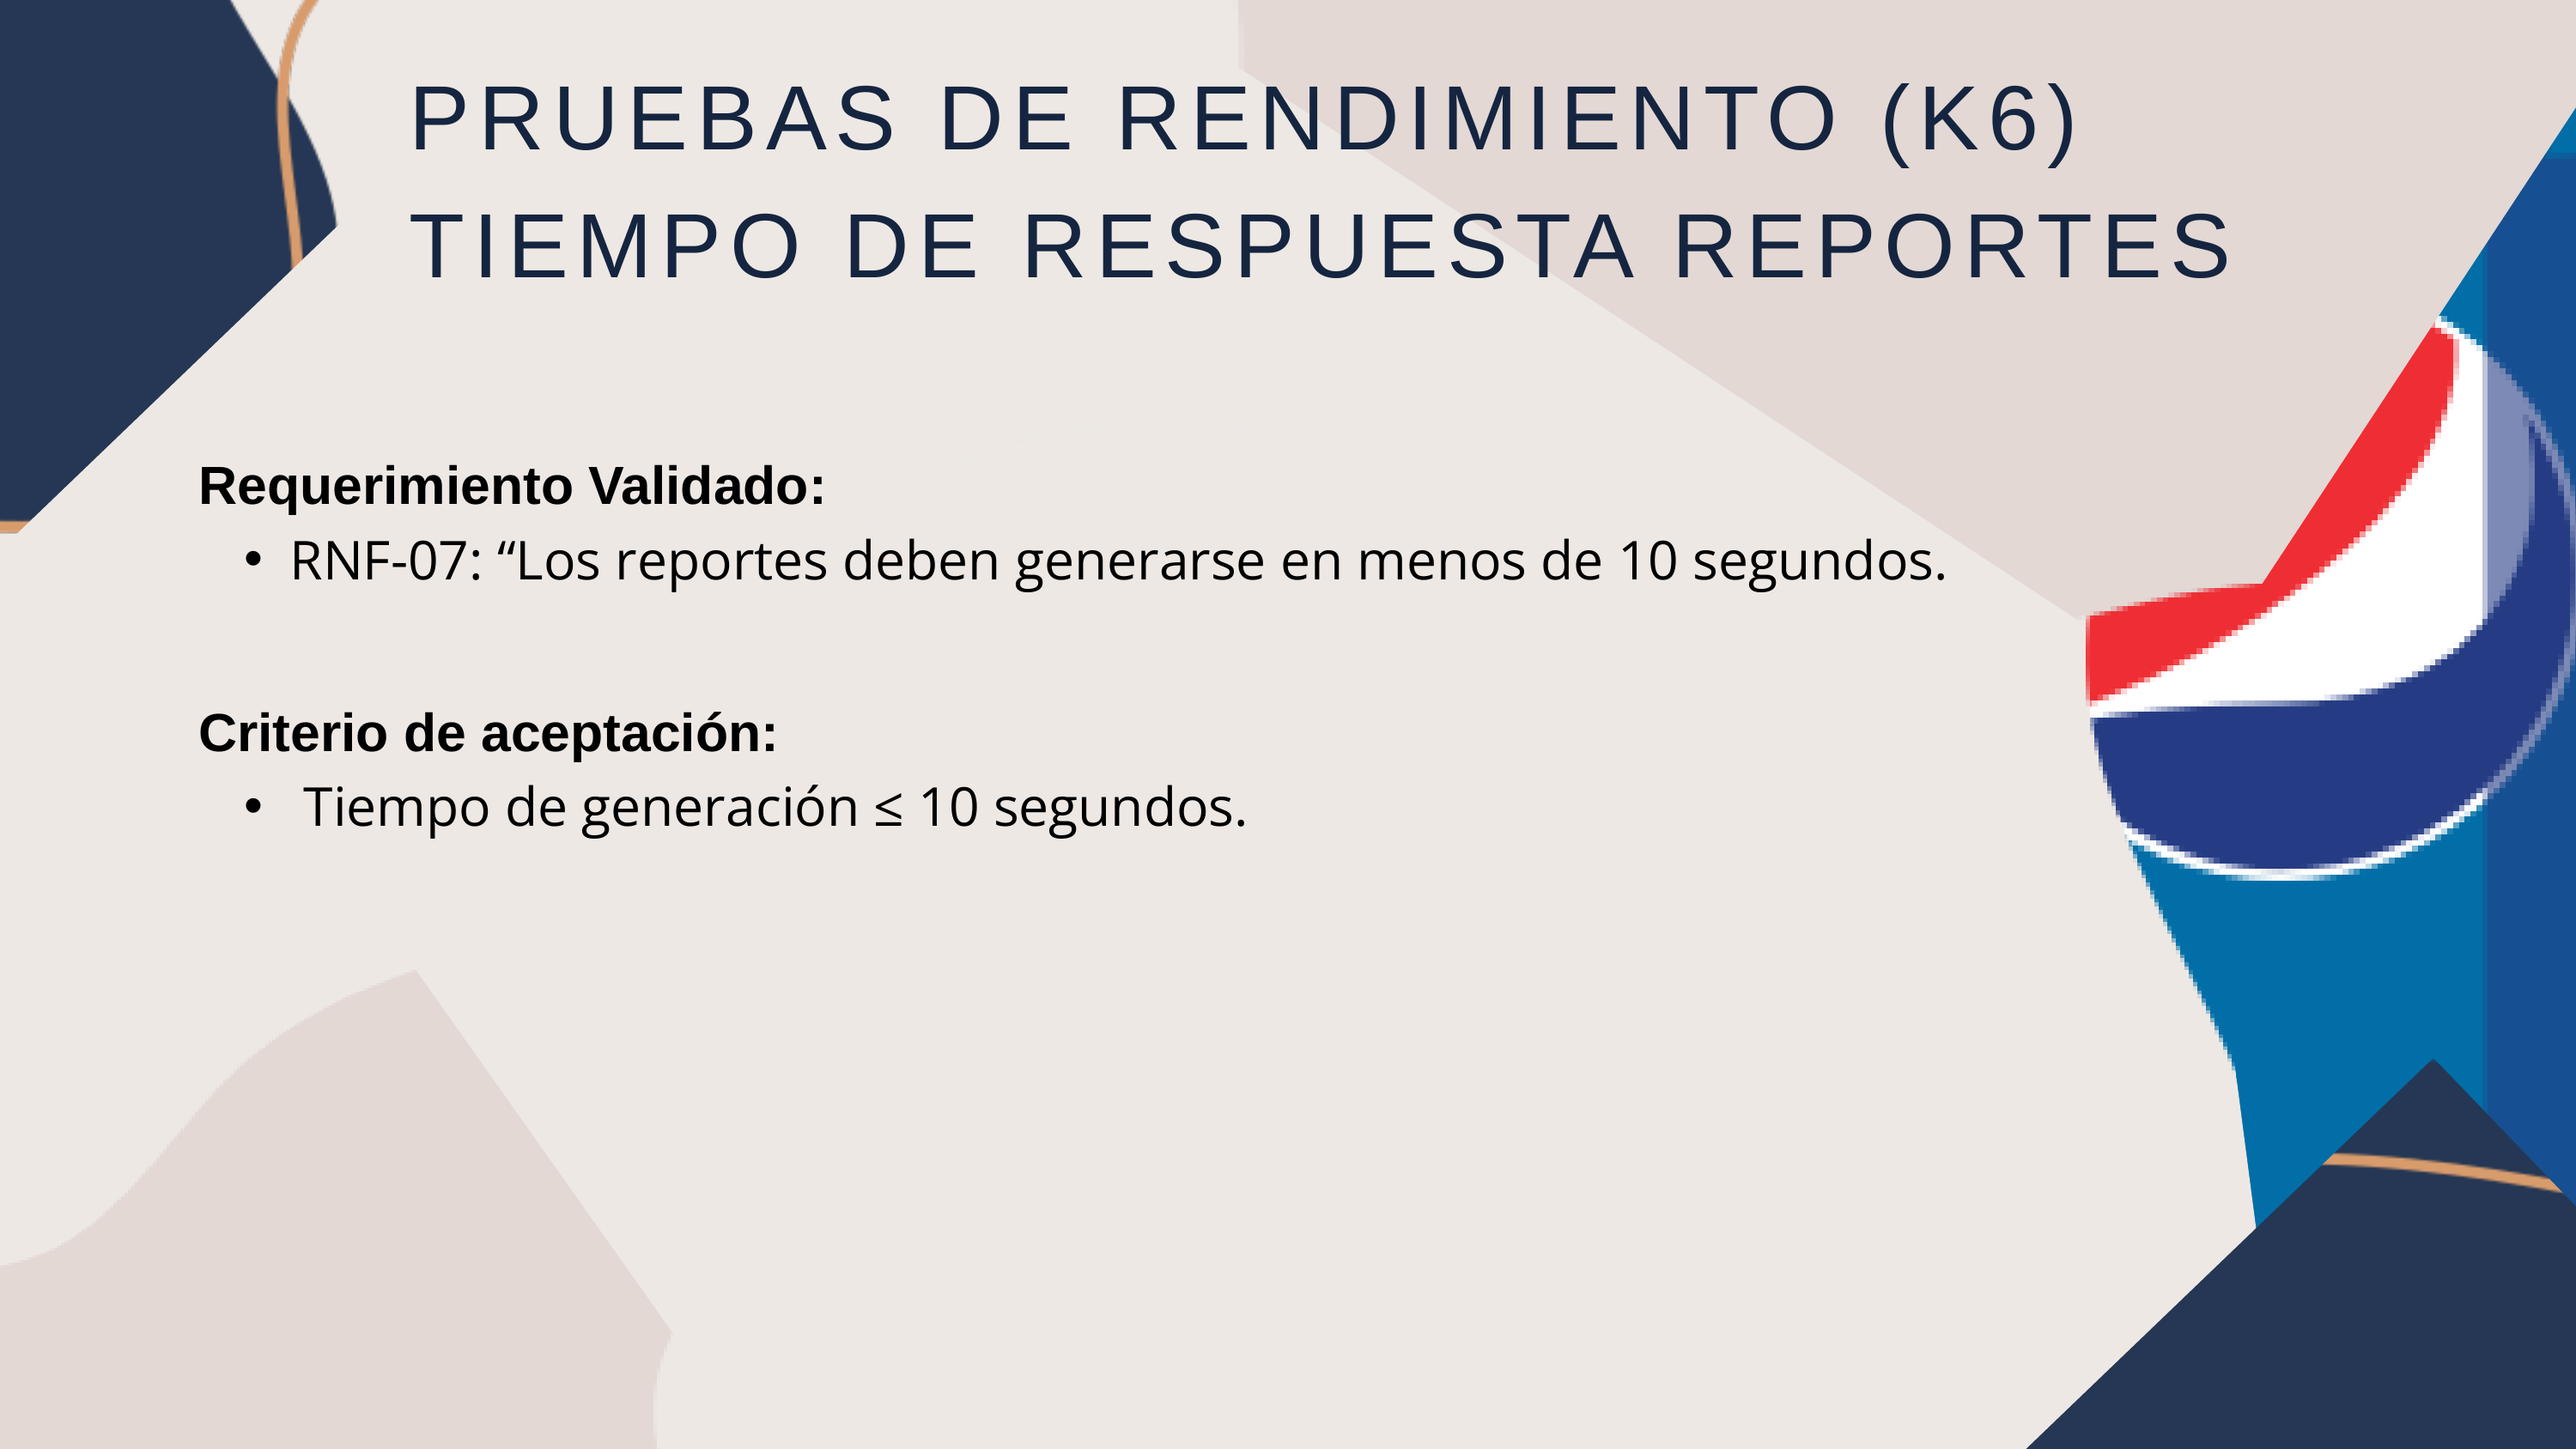

PRUEBAS DE RENDIMIENTO (K6)
TIEMPO DE RESPUESTA REPORTES
Requerimiento Validado:
RNF-07: “Los reportes deben generarse en menos de 10 segundos.
Criterio de aceptación:
 Tiempo de generación ≤ 10 segundos.